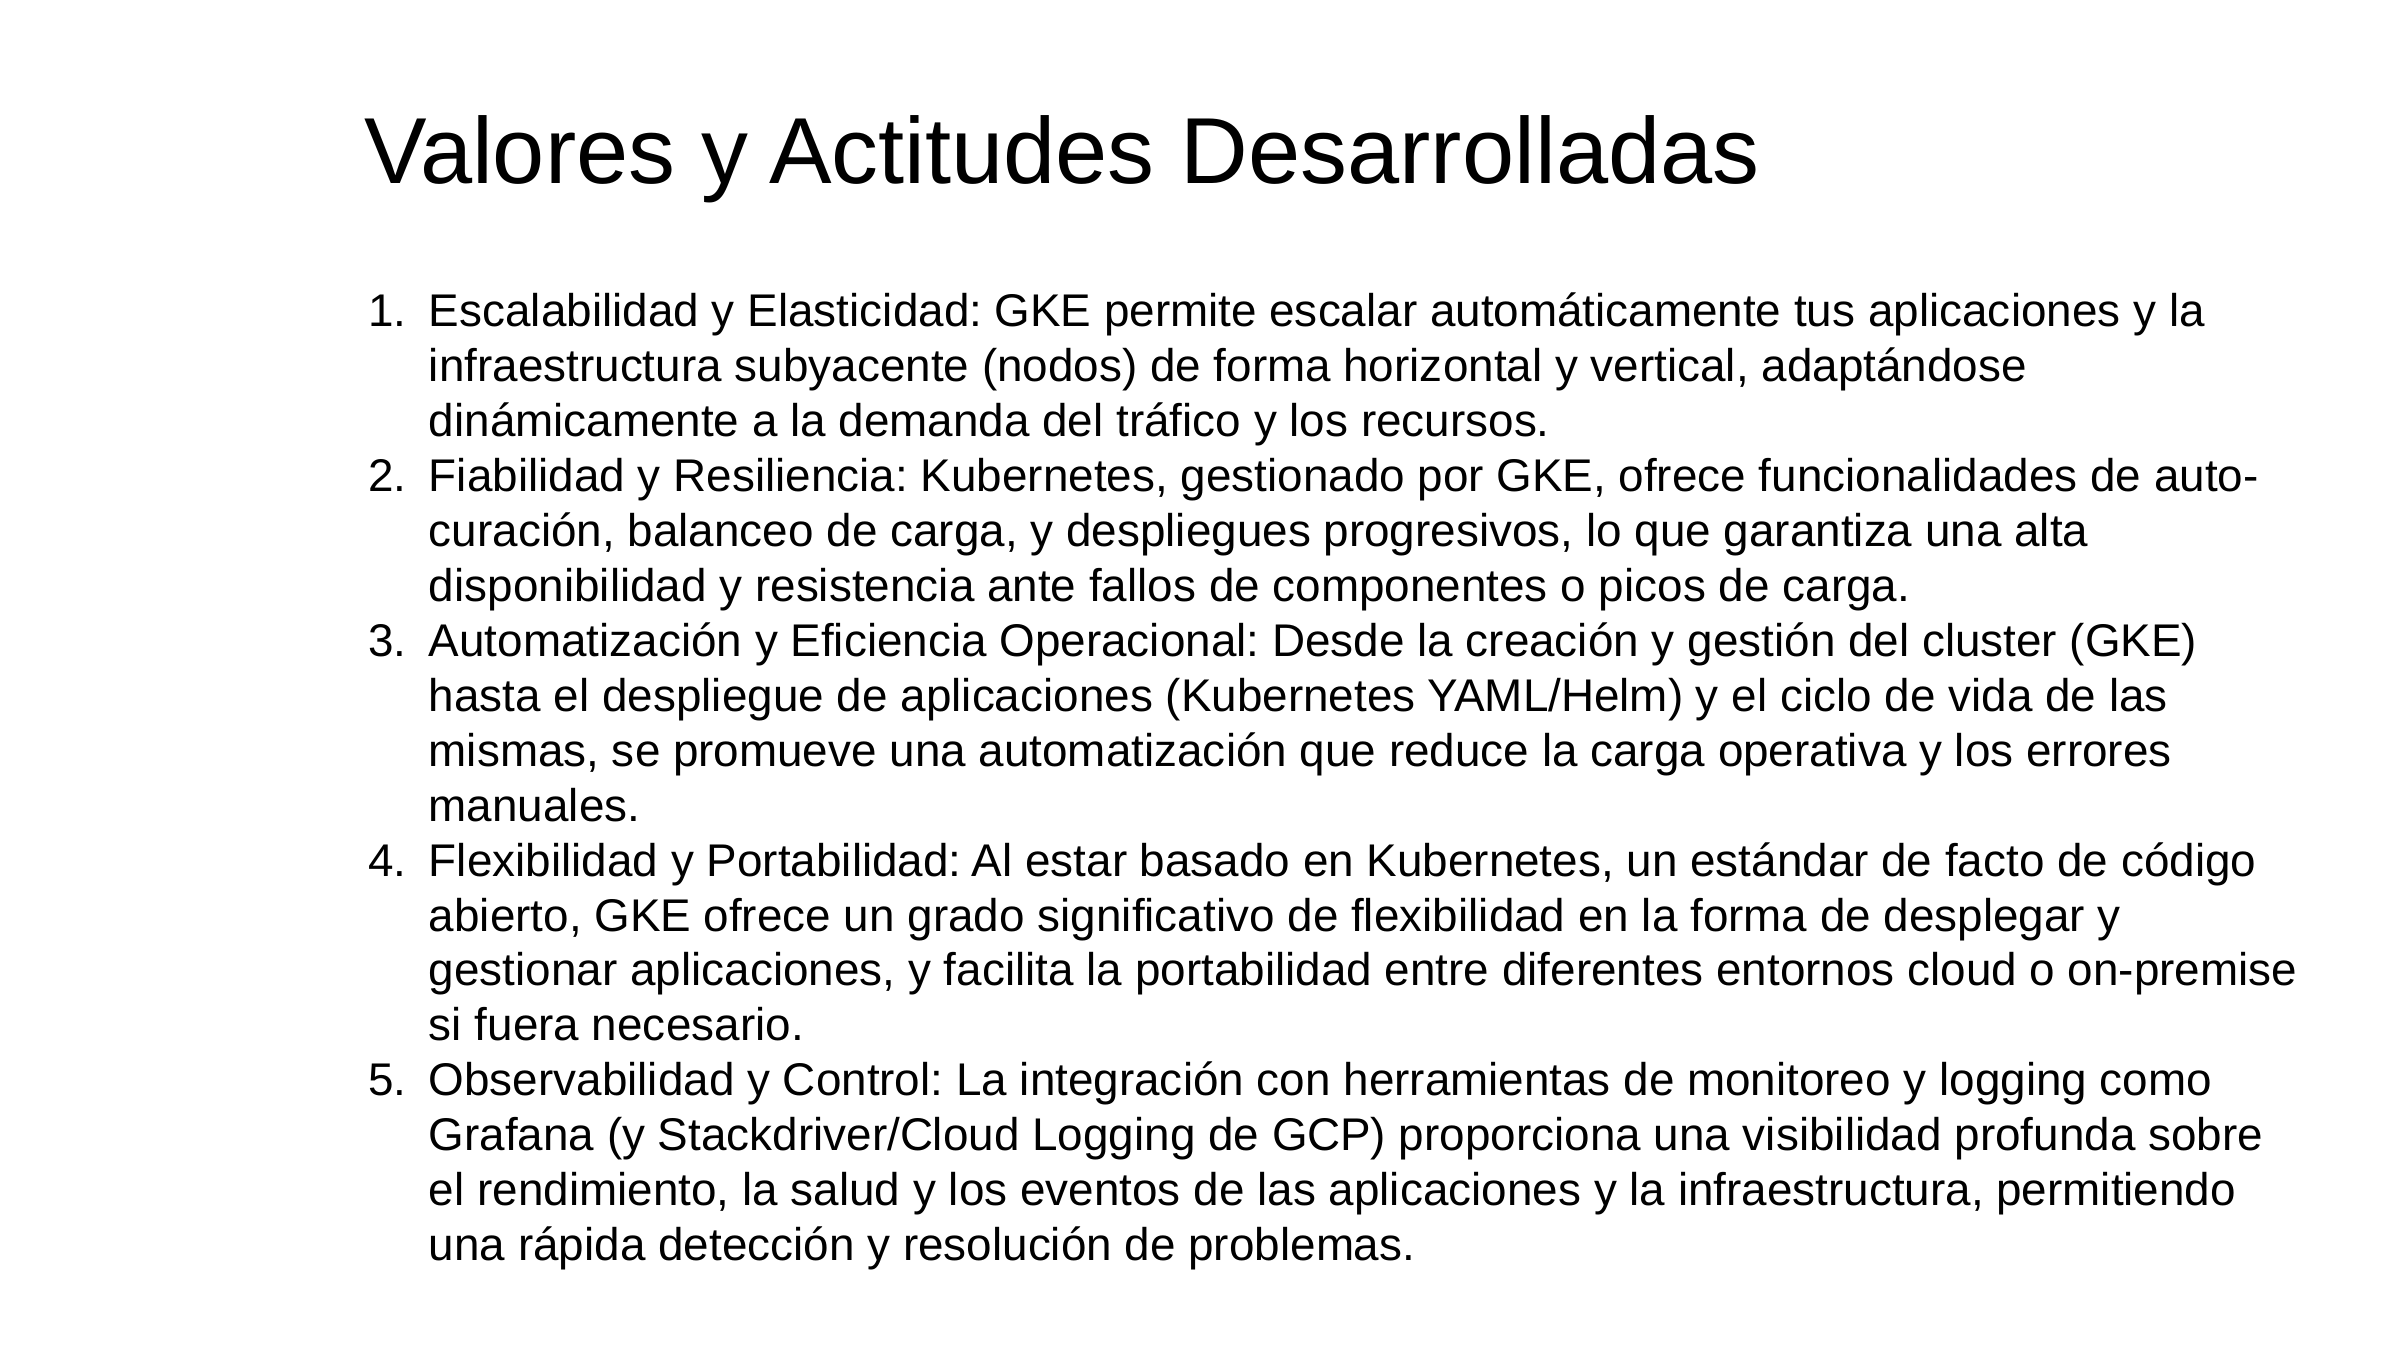

# Valores y Actitudes Desarrolladas
Escalabilidad y Elasticidad: GKE permite escalar automáticamente tus aplicaciones y la infraestructura subyacente (nodos) de forma horizontal y vertical, adaptándose dinámicamente a la demanda del tráfico y los recursos.
Fiabilidad y Resiliencia: Kubernetes, gestionado por GKE, ofrece funcionalidades de auto-curación, balanceo de carga, y despliegues progresivos, lo que garantiza una alta disponibilidad y resistencia ante fallos de componentes o picos de carga.
Automatización y Eficiencia Operacional: Desde la creación y gestión del cluster (GKE) hasta el despliegue de aplicaciones (Kubernetes YAML/Helm) y el ciclo de vida de las mismas, se promueve una automatización que reduce la carga operativa y los errores manuales.
Flexibilidad y Portabilidad: Al estar basado en Kubernetes, un estándar de facto de código abierto, GKE ofrece un grado significativo de flexibilidad en la forma de desplegar y gestionar aplicaciones, y facilita la portabilidad entre diferentes entornos cloud o on-premise si fuera necesario.
Observabilidad y Control: La integración con herramientas de monitoreo y logging como Grafana (y Stackdriver/Cloud Logging de GCP) proporciona una visibilidad profunda sobre el rendimiento, la salud y los eventos de las aplicaciones y la infraestructura, permitiendo una rápida detección y resolución de problemas.